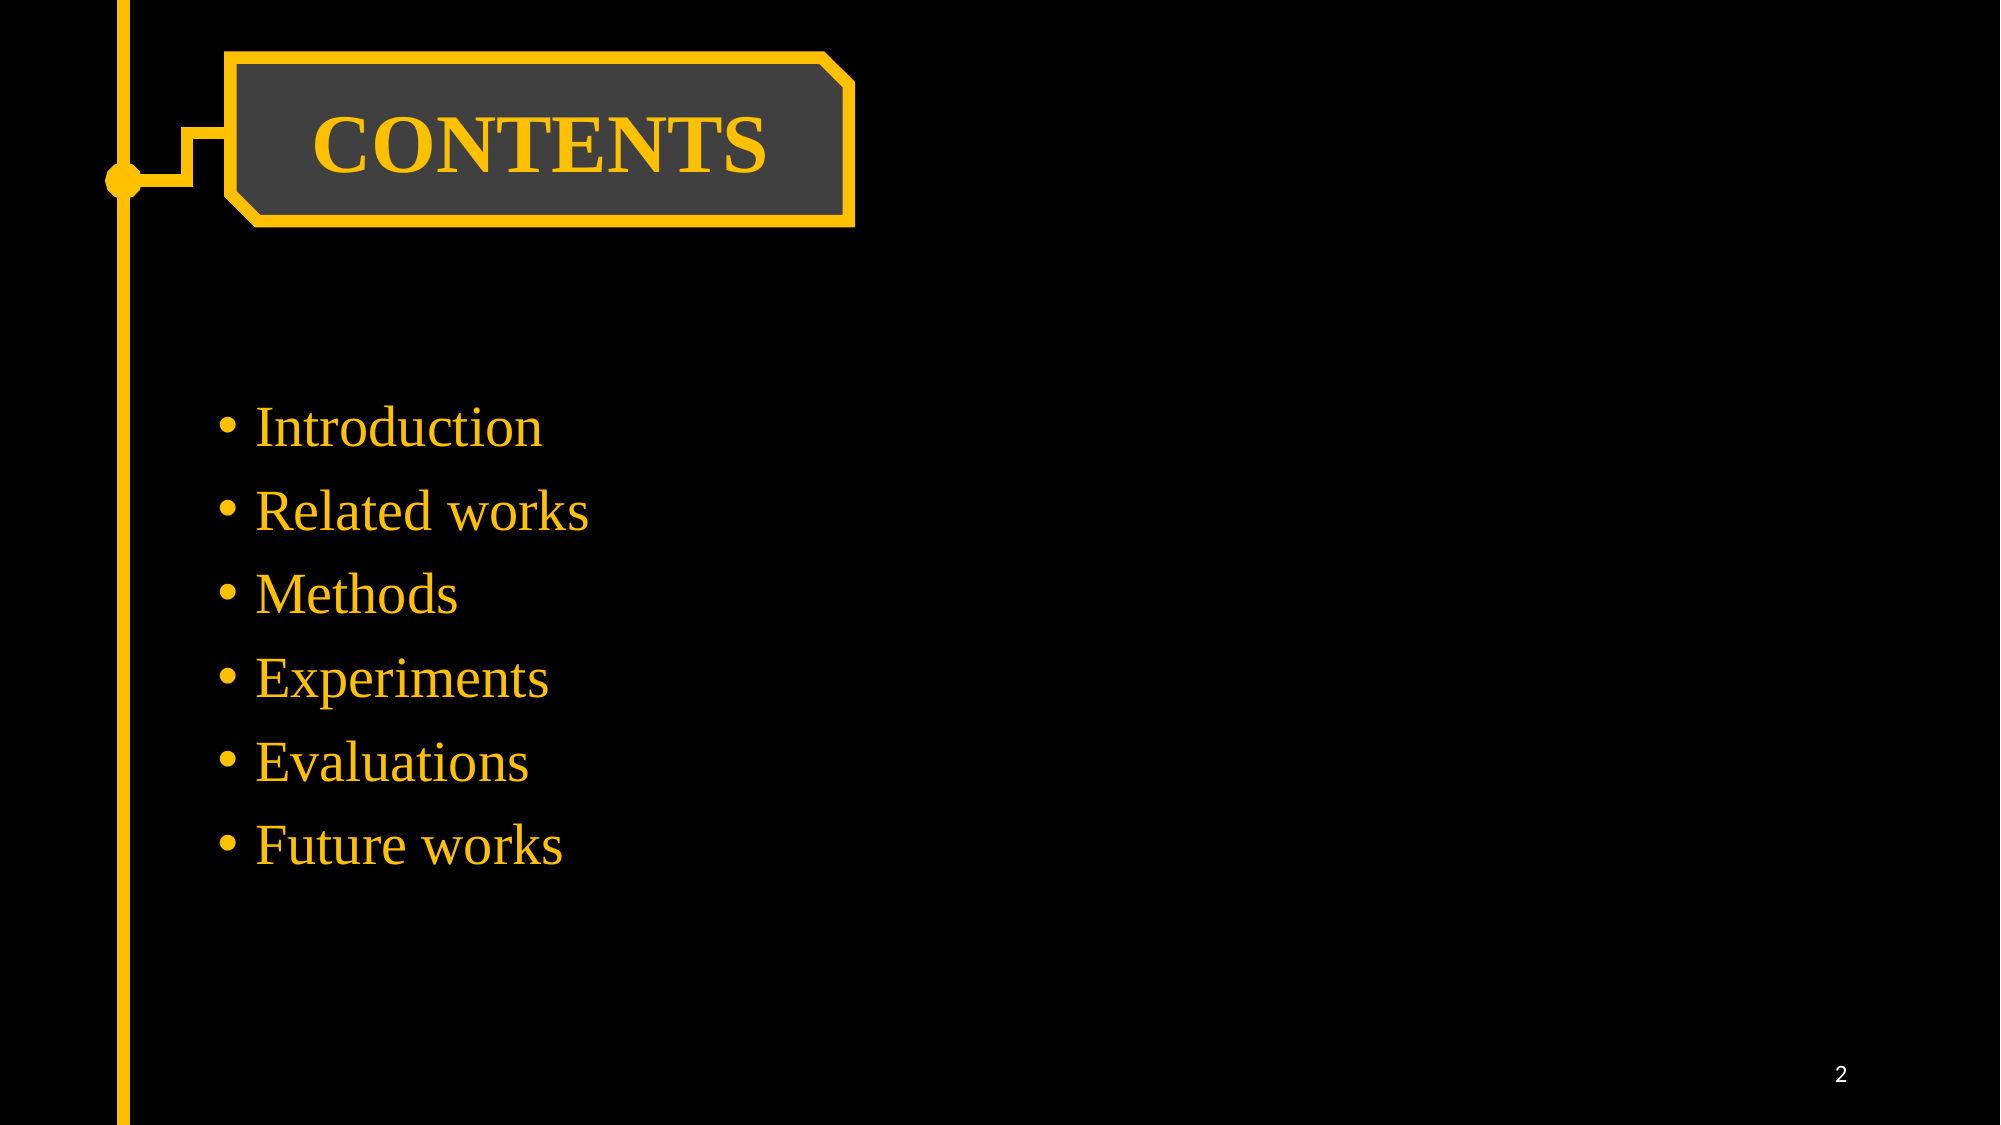

CONTENTS
Introduction
Related works
Methods
Experiments
Evaluations
Future works
2